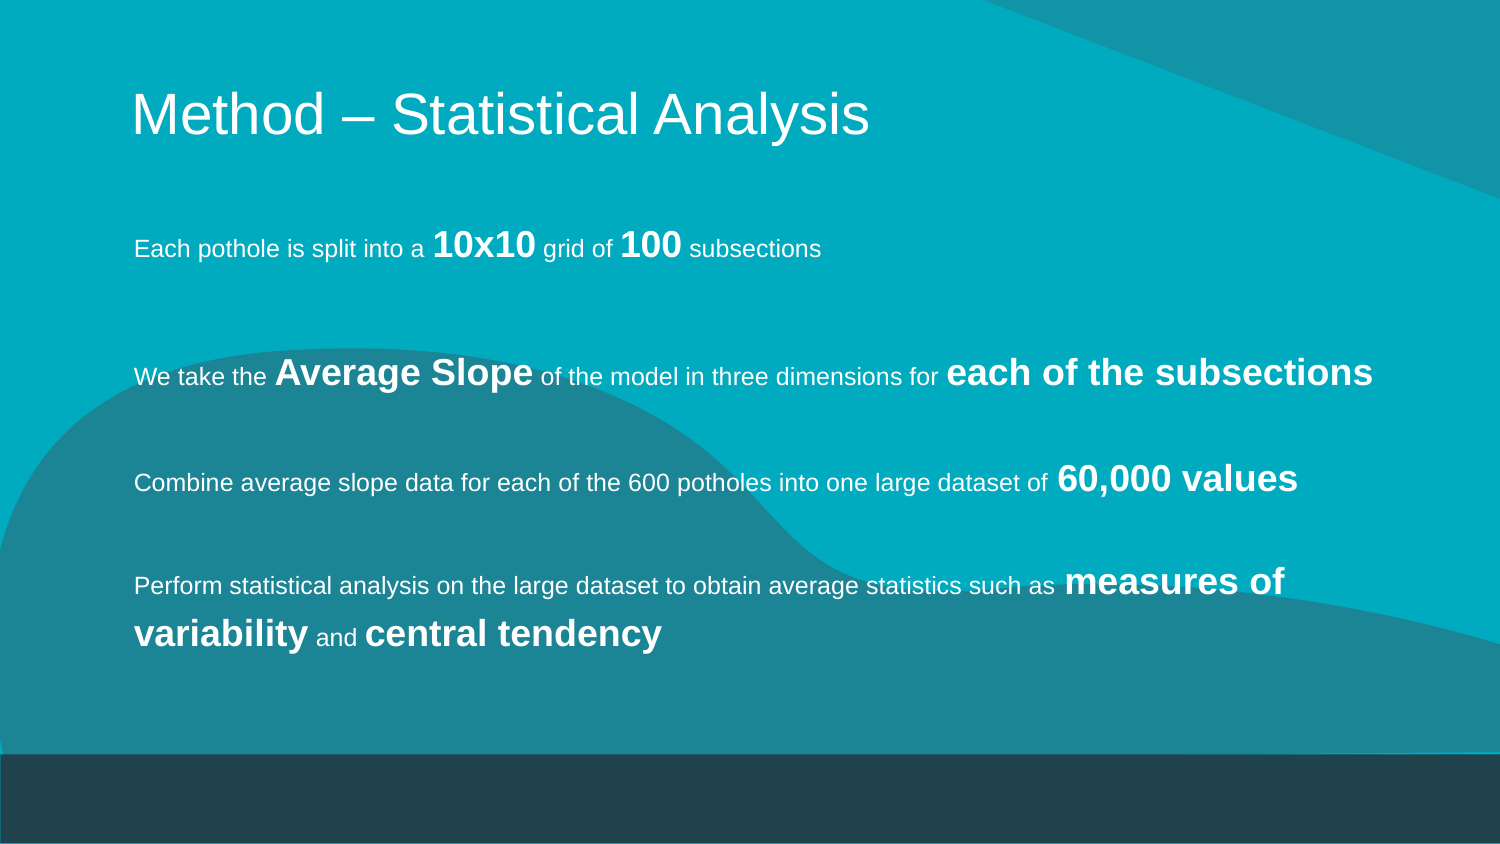

Method – Statistical Analysis
Each pothole is split into a 10x10 grid of 100 subsections
We take the Average Slope of the model in three dimensions for each of the subsections
Combine average slope data for each of the 600 potholes into one large dataset of 60,000 values
Perform statistical analysis on the large dataset to obtain average statistics such as measures of variability and central tendency